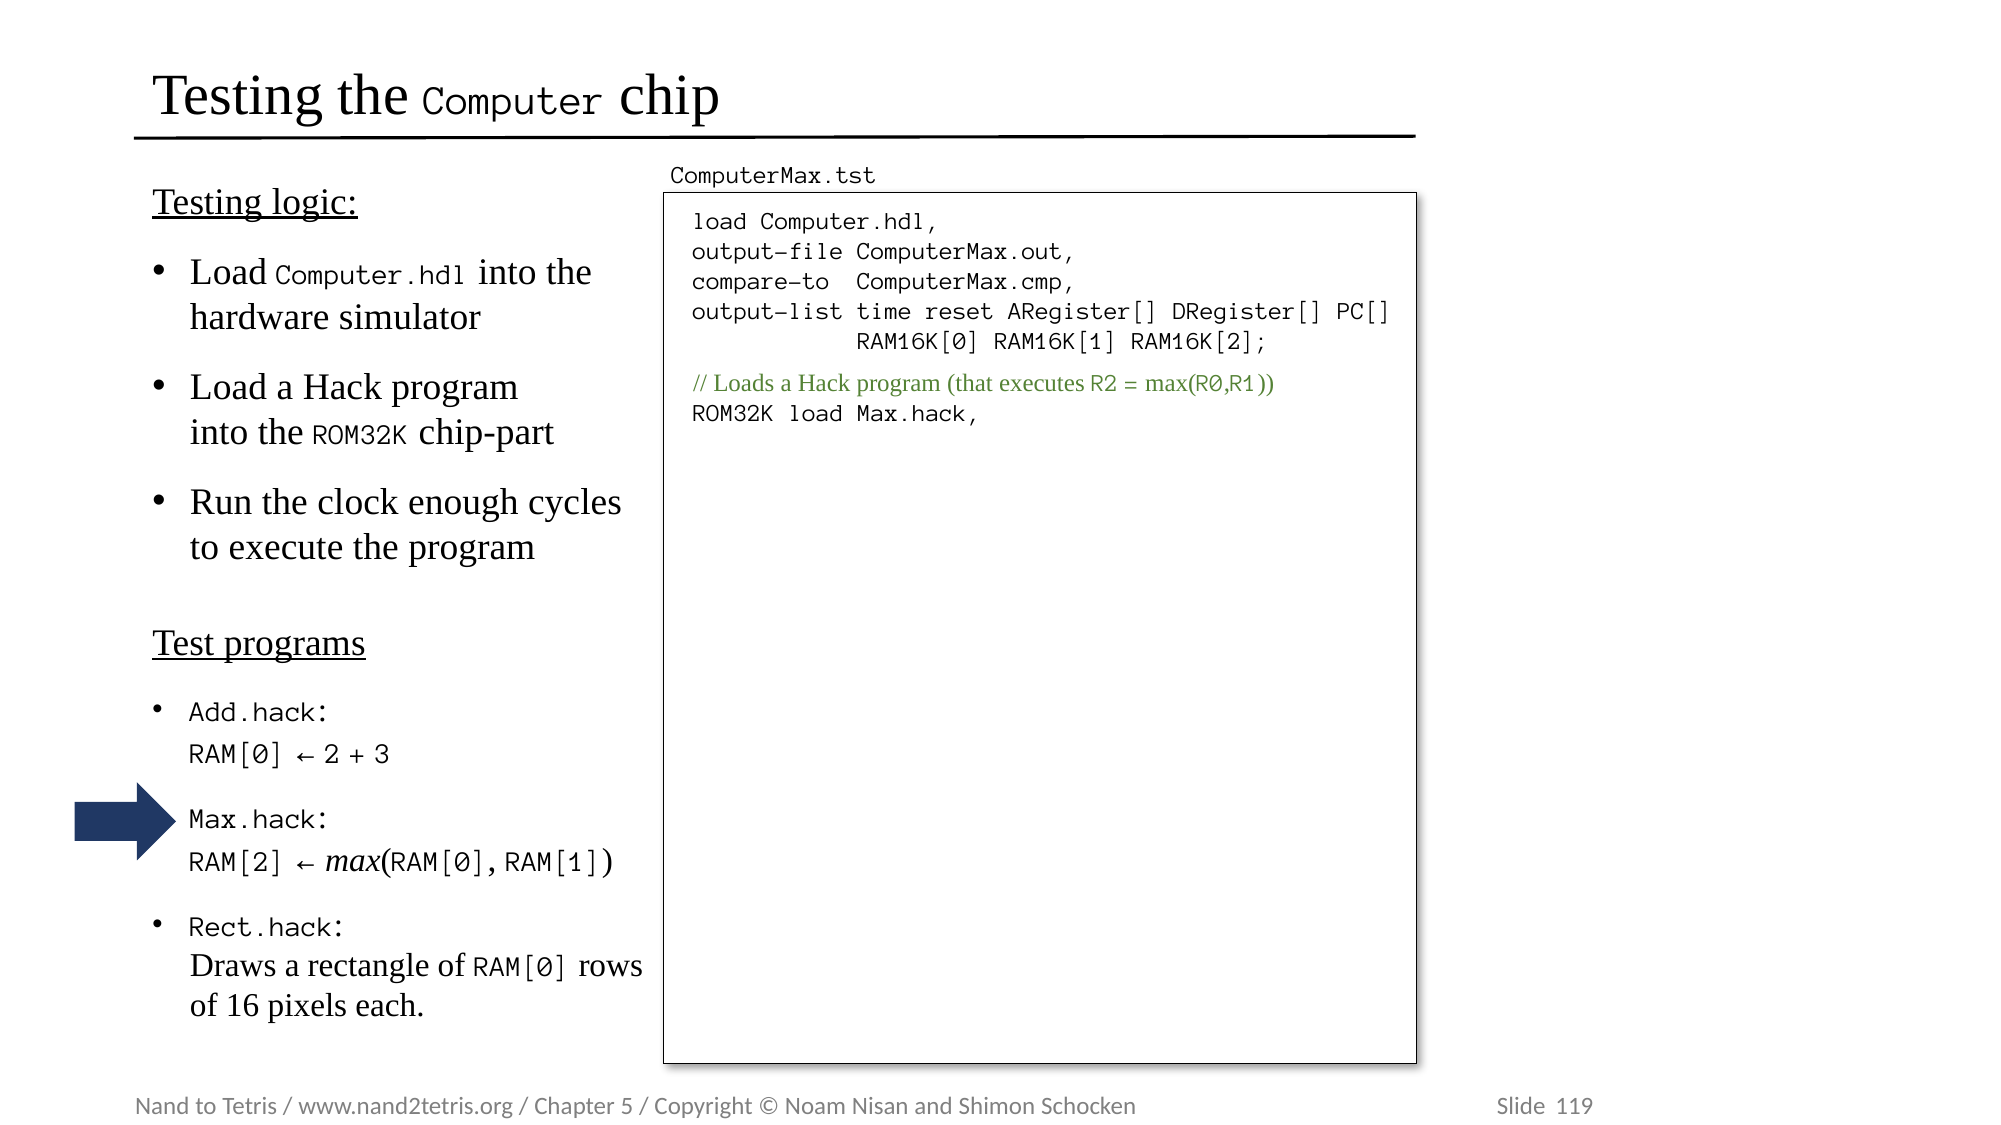

# Testing the Computer chip
ComputerMax.tst
load Computer.hdl,
output-file ComputerMax.out,
compare-to  ComputerMax.cmp,
output-list time reset ARegister[] DRegister[] PC[]
            RAM16K[0] RAM16K[1] RAM16K[2];
// Loads a Hack program (that executes R2 = max(R0,R1))
ROM32K load Max.hack,

Testing logic:
Load Computer.hdl into the hardware simulator
Load a Hack program
into the ROM32K chip-part
Run the clock enough cycles to execute the program
Test programs
Add.hack:
RAM[0] ← 2 + 3
Max.hack:
RAM[2] ← max(RAM[0], RAM[1])
Rect.hack:
Draws a rectangle of RAM[0] rows of 16 pixels each.